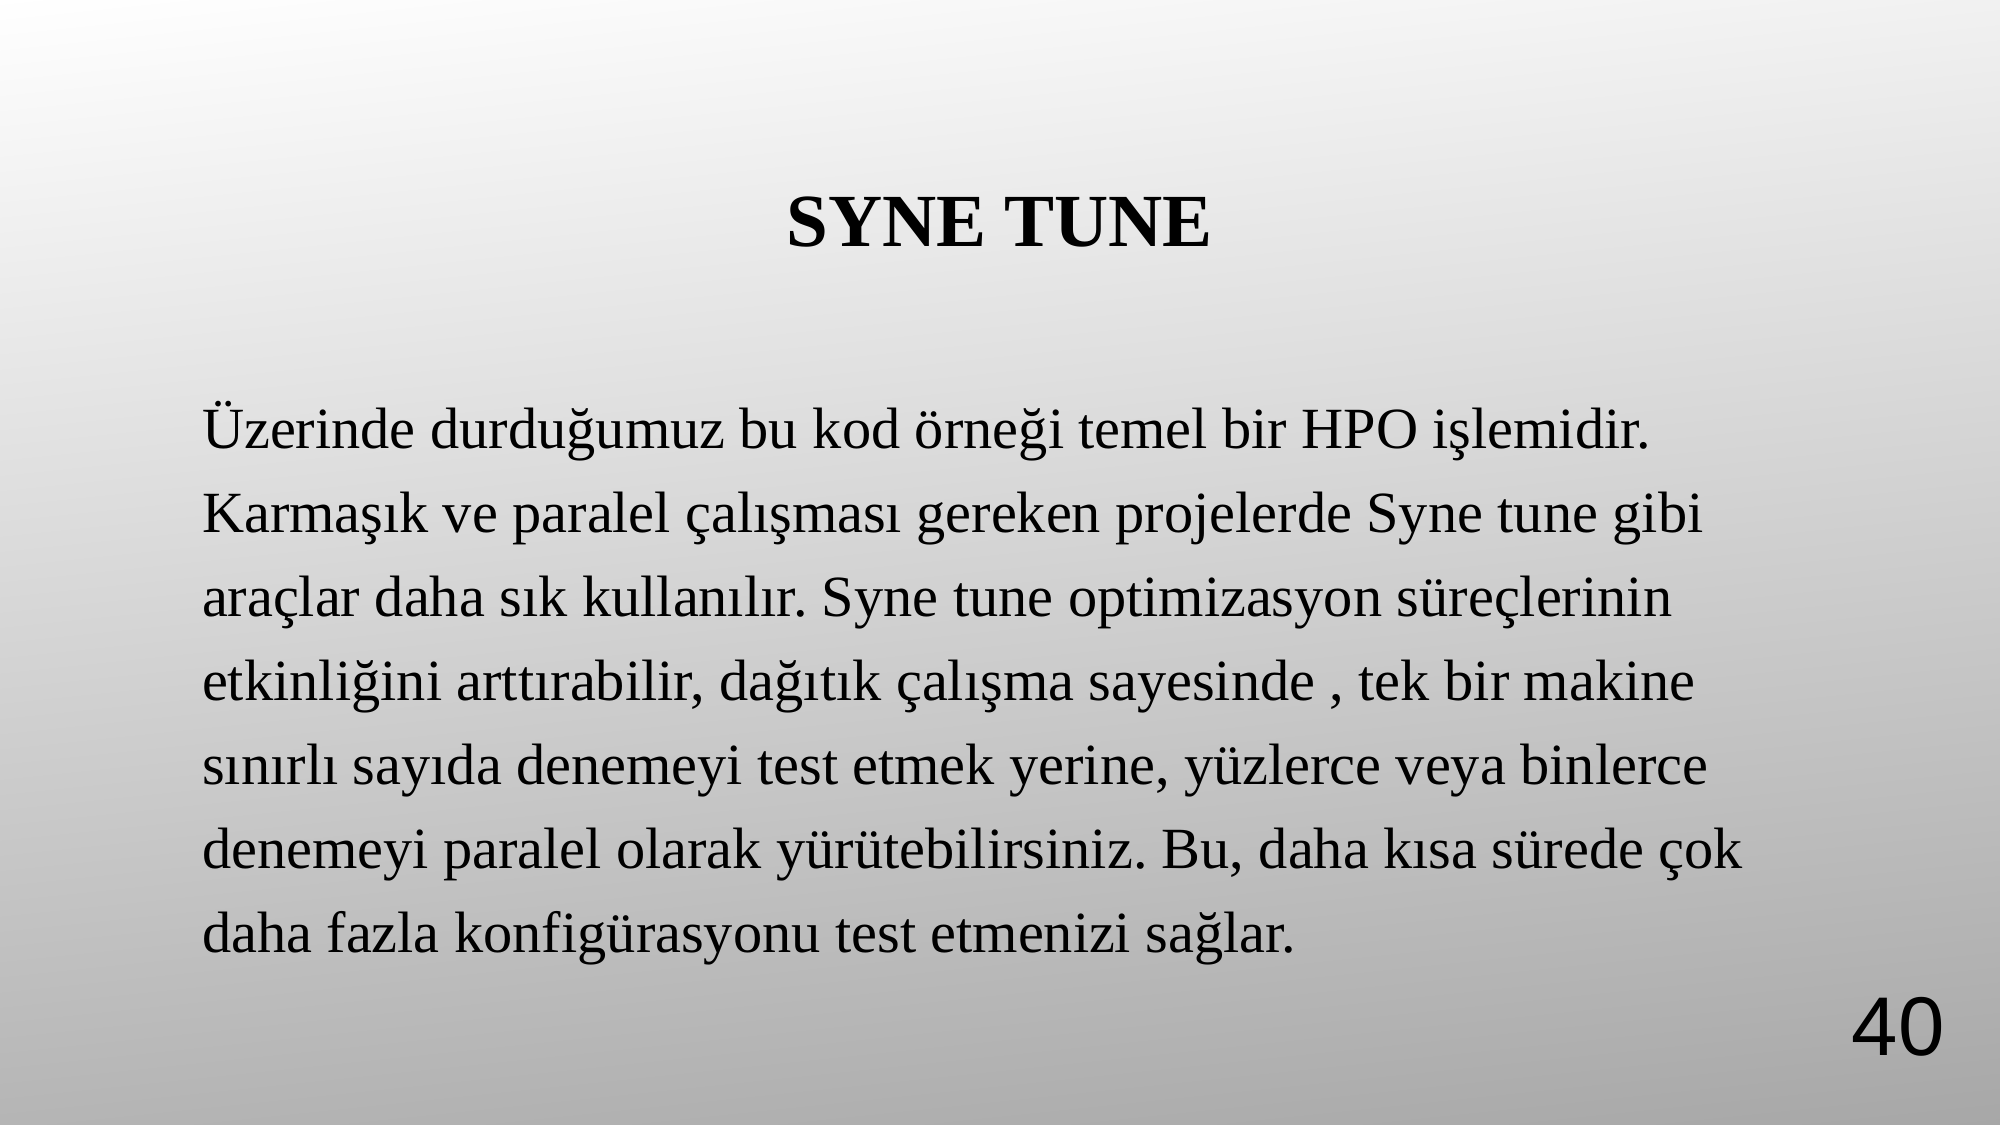

# Syne Tune
Üzerinde durduğumuz bu kod örneği temel bir HPO işlemidir. Karmaşık ve paralel çalışması gereken projelerde Syne tune gibi araçlar daha sık kullanılır. Syne tune optimizasyon süreçlerinin etkinliğini arttırabilir, dağıtık çalışma sayesinde , tek bir makine sınırlı sayıda denemeyi test etmek yerine, yüzlerce veya binlerce denemeyi paralel olarak yürütebilirsiniz. Bu, daha kısa sürede çok daha fazla konfigürasyonu test etmenizi sağlar.

40